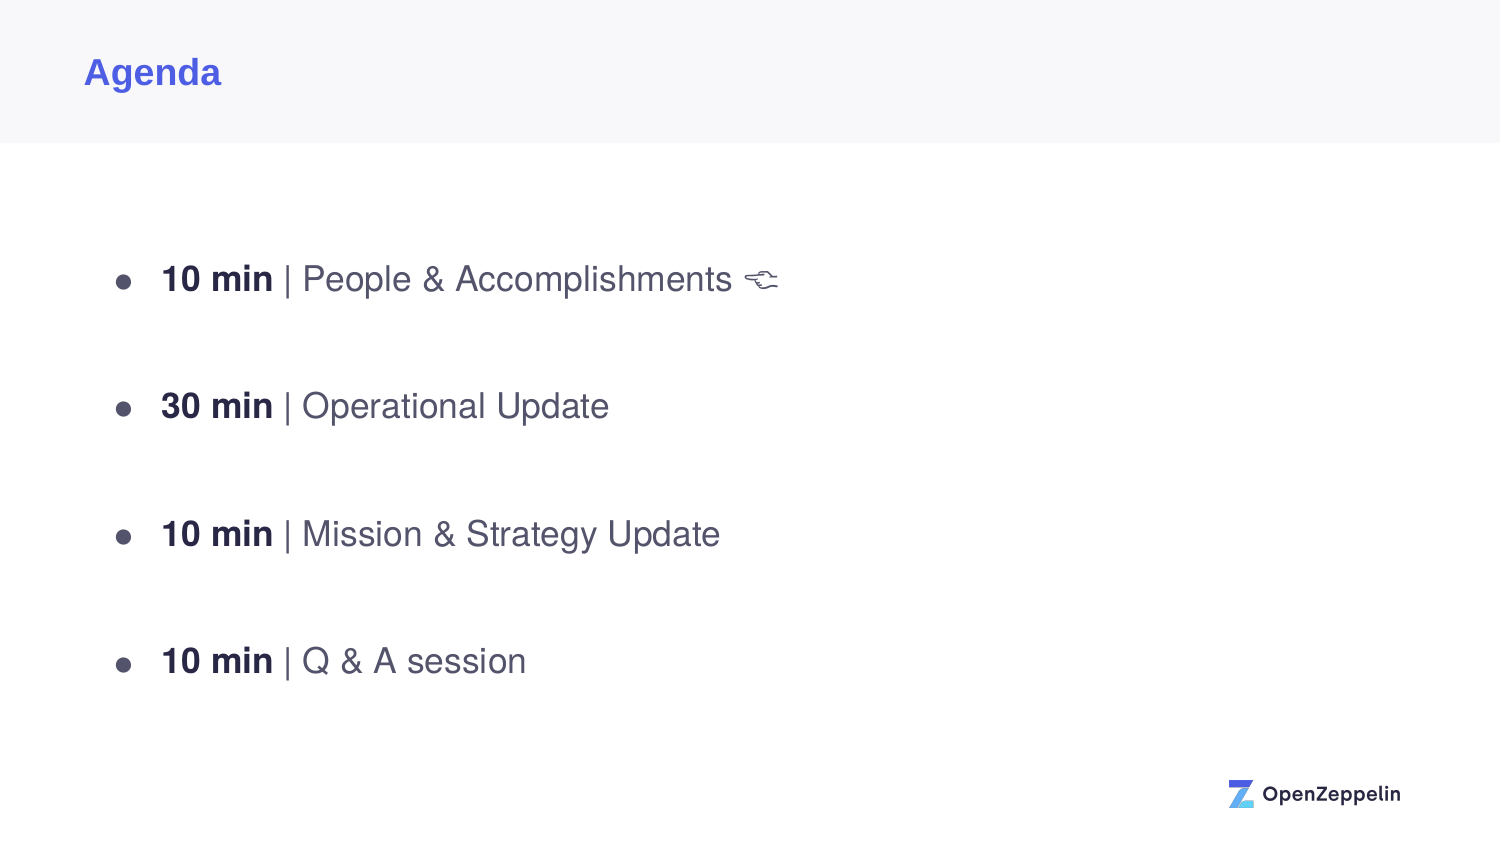

# Agenda
10 min | People & Accomplishments 👈

30 min | Operational Update

10 min | Mission & Strategy Update

10 min | Q & A session